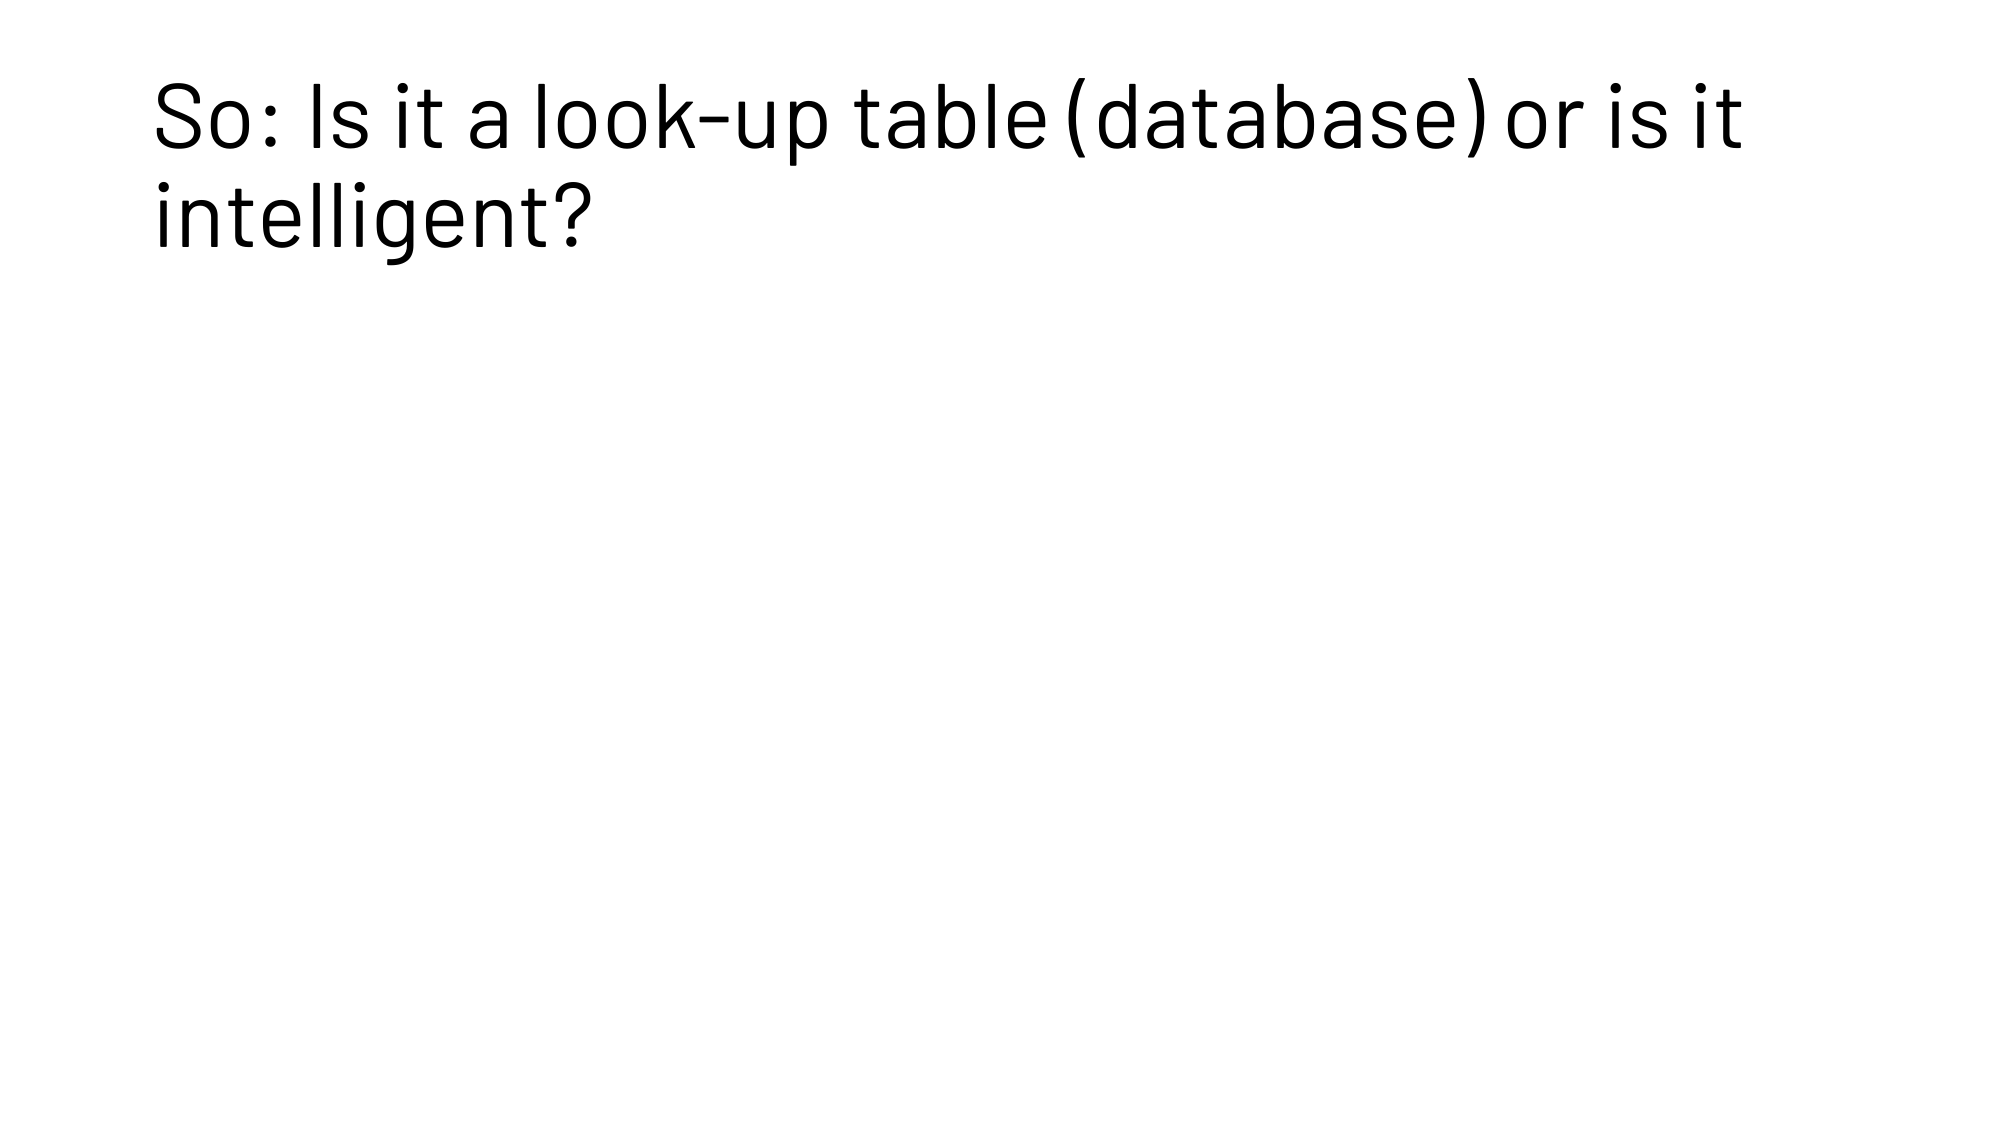

# So: Is it a look-up table (database) or is it intelligent?